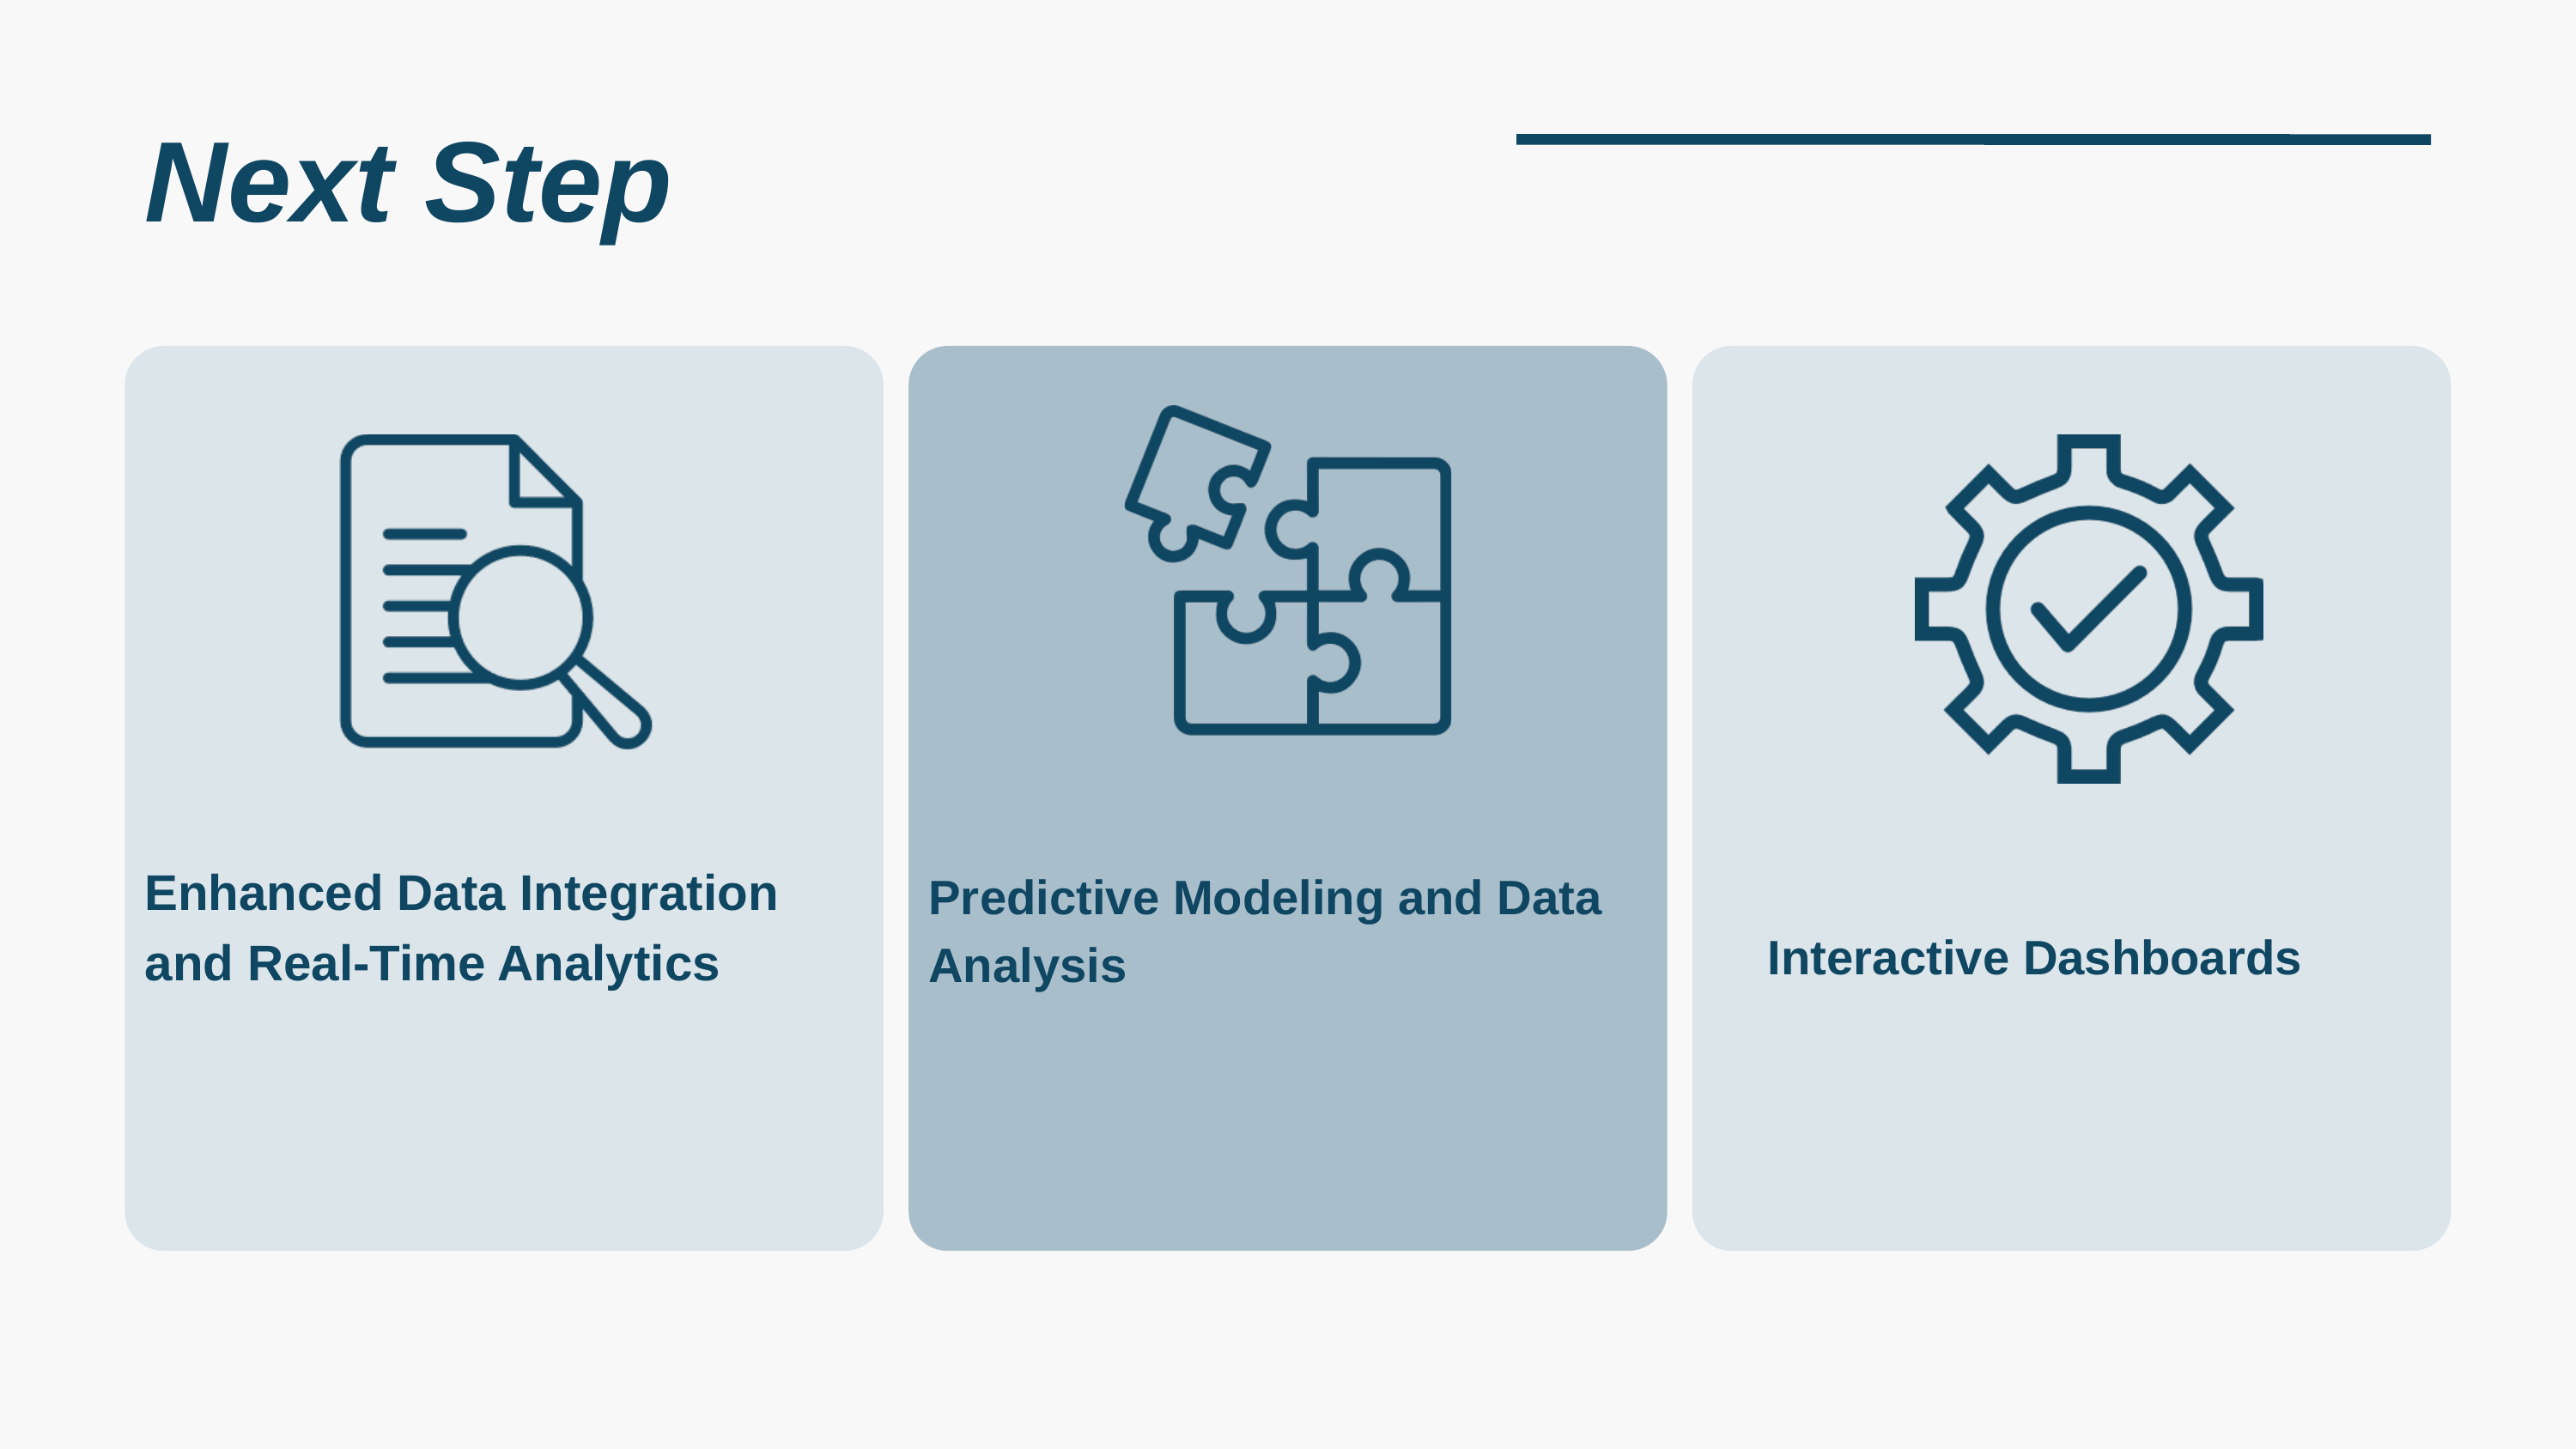

Next Step

Enhanced Data Integration and Real-Time Analytics
Predictive Modeling and Data Analysis
Interactive Dashboards